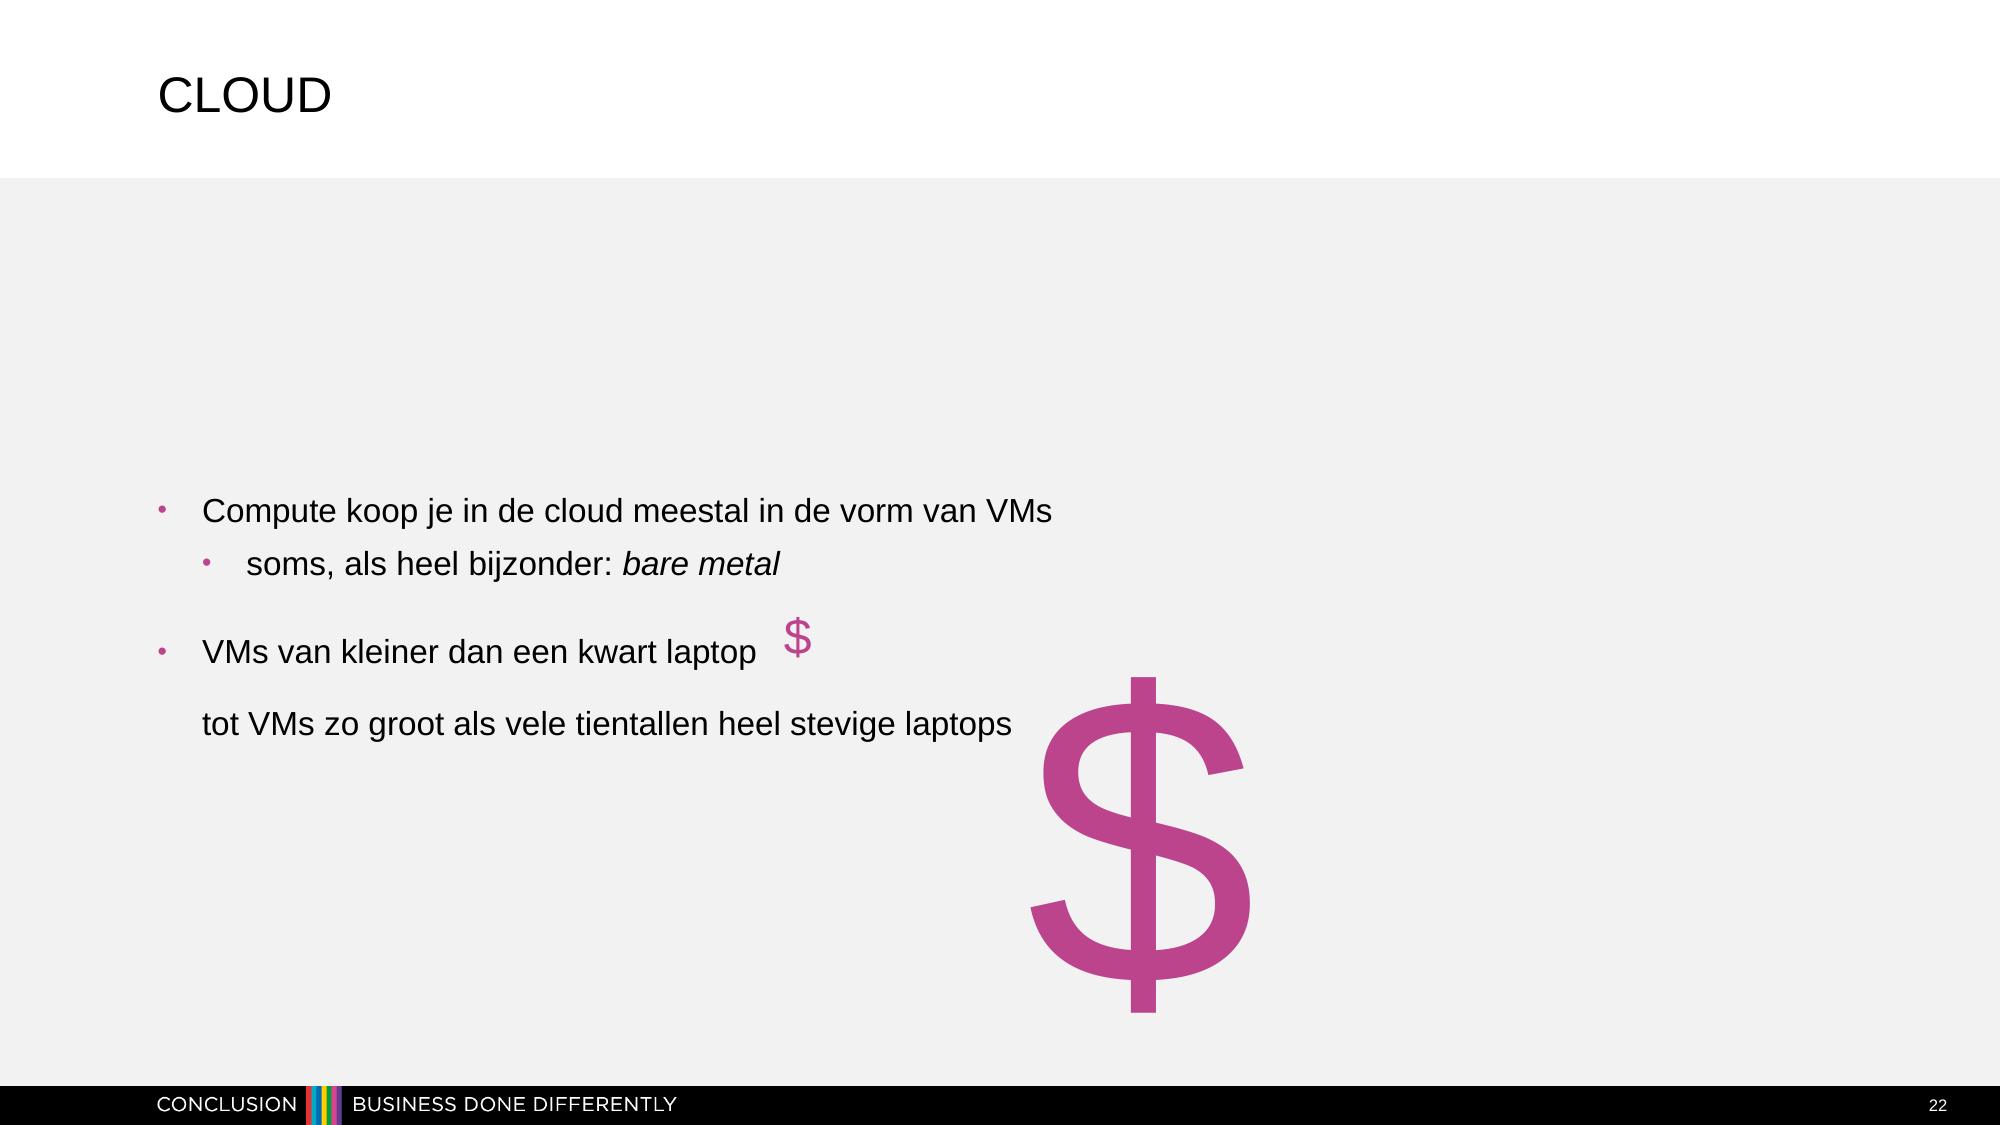

# CLoud
Compute koop je in de cloud meestal in de vorm van VMs
soms, als heel bijzonder: bare metal
VMs van kleiner dan een kwart laptop
tot VMs zo groot als vele tientallen heel stevige laptops
$
$
22